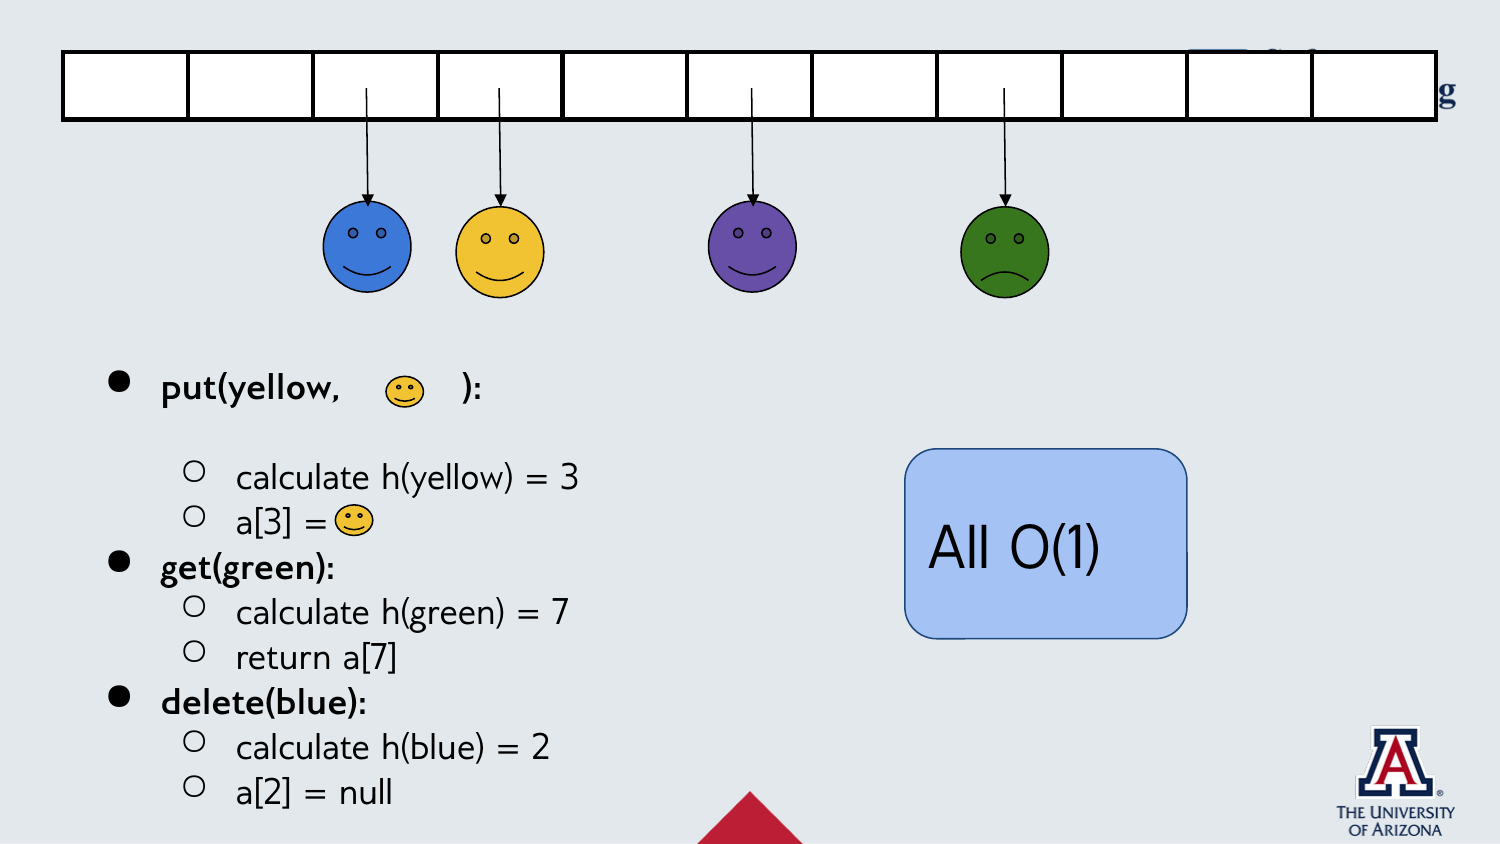

|  |  |  |  |  |  |  |  |  |  |  |
| --- | --- | --- | --- | --- | --- | --- | --- | --- | --- | --- |

put(yellow,          ):
calculate h(yellow) = 3
a[3] =
get(green):
calculate h(green) = 7
return a[7]
delete(blue):
calculate h(blue) = 2
a[2] = null

All O(1)